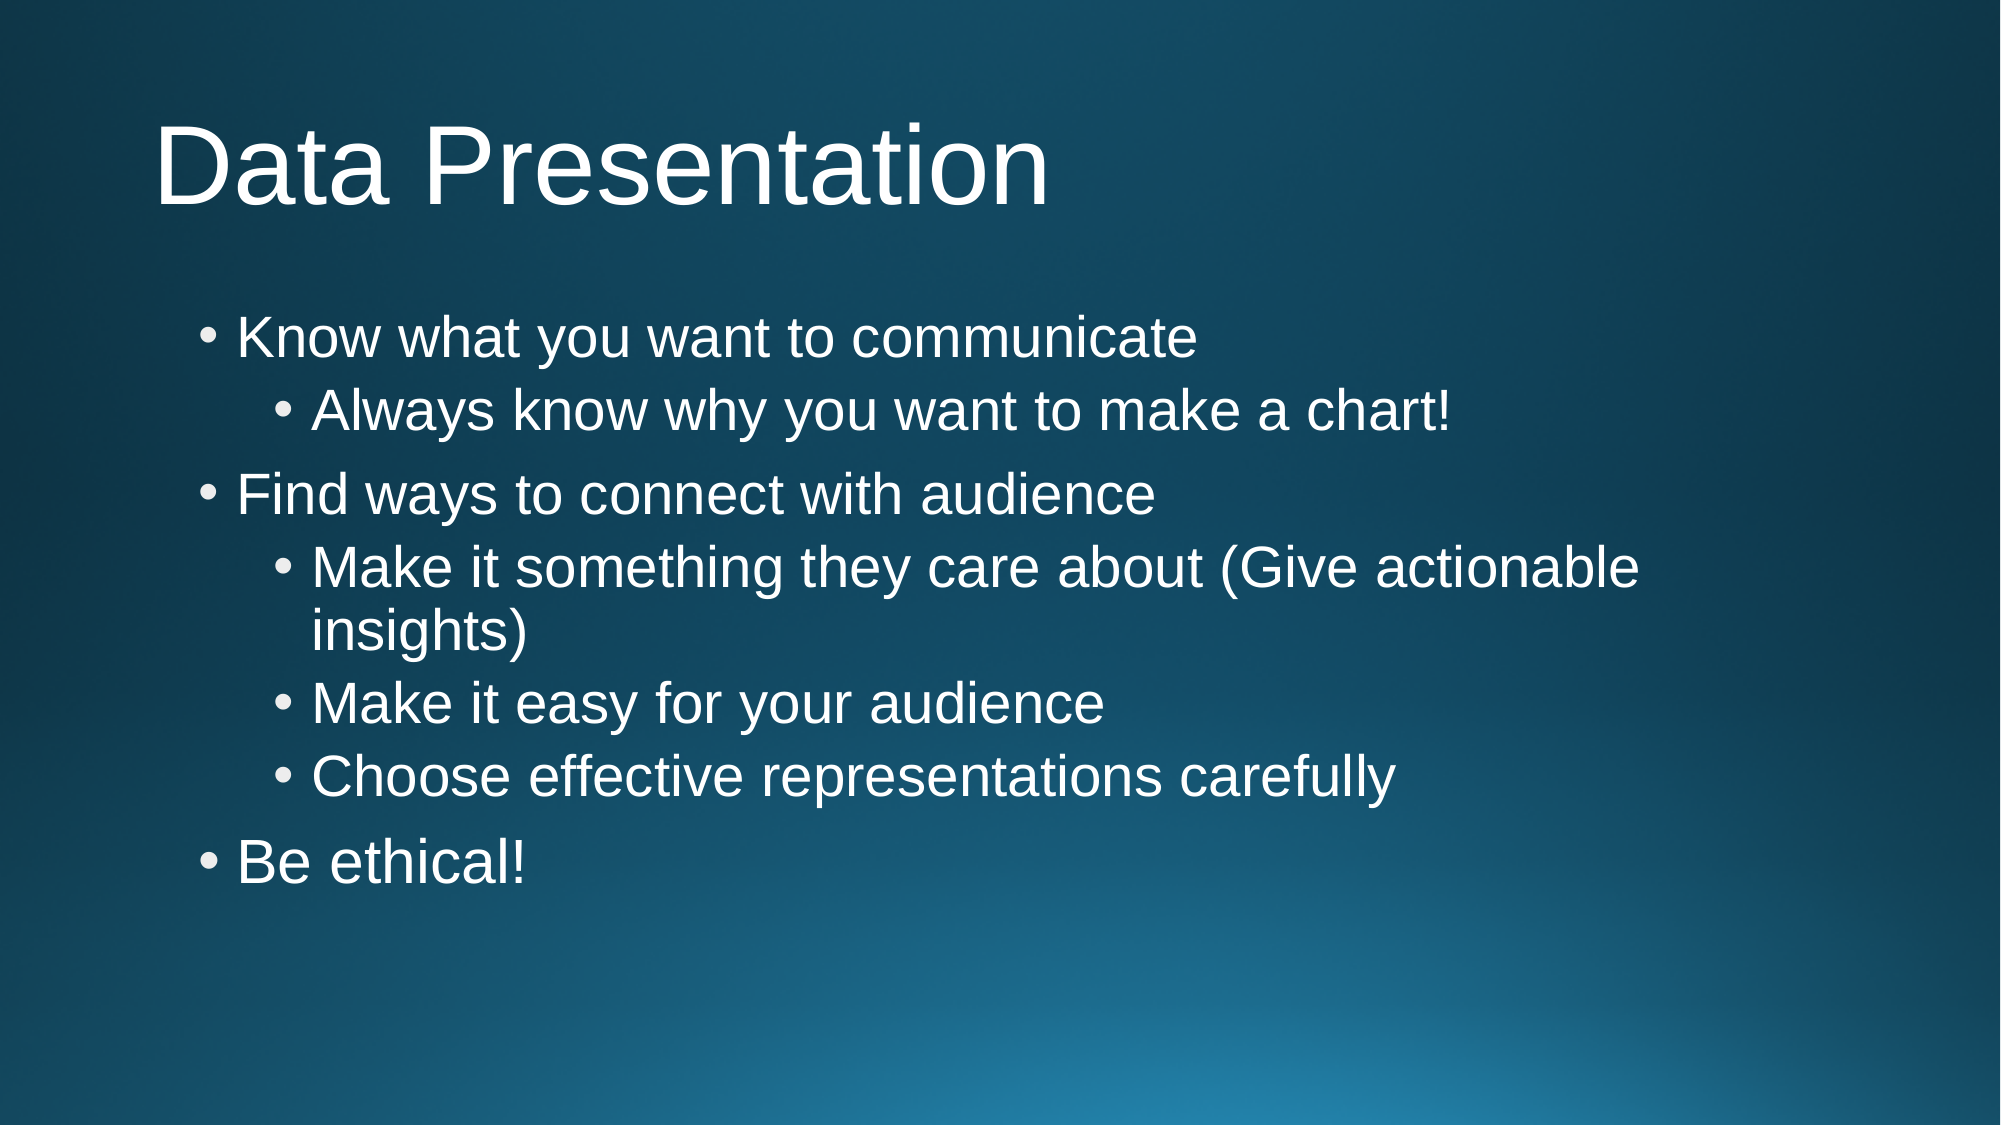

# Data Presentation
Know what you want to communicate
Always know why you want to make a chart!
Find ways to connect with audience
Make it something they care about (Give actionable insights)
Make it easy for your audience
Choose effective representations carefully
Be ethical!